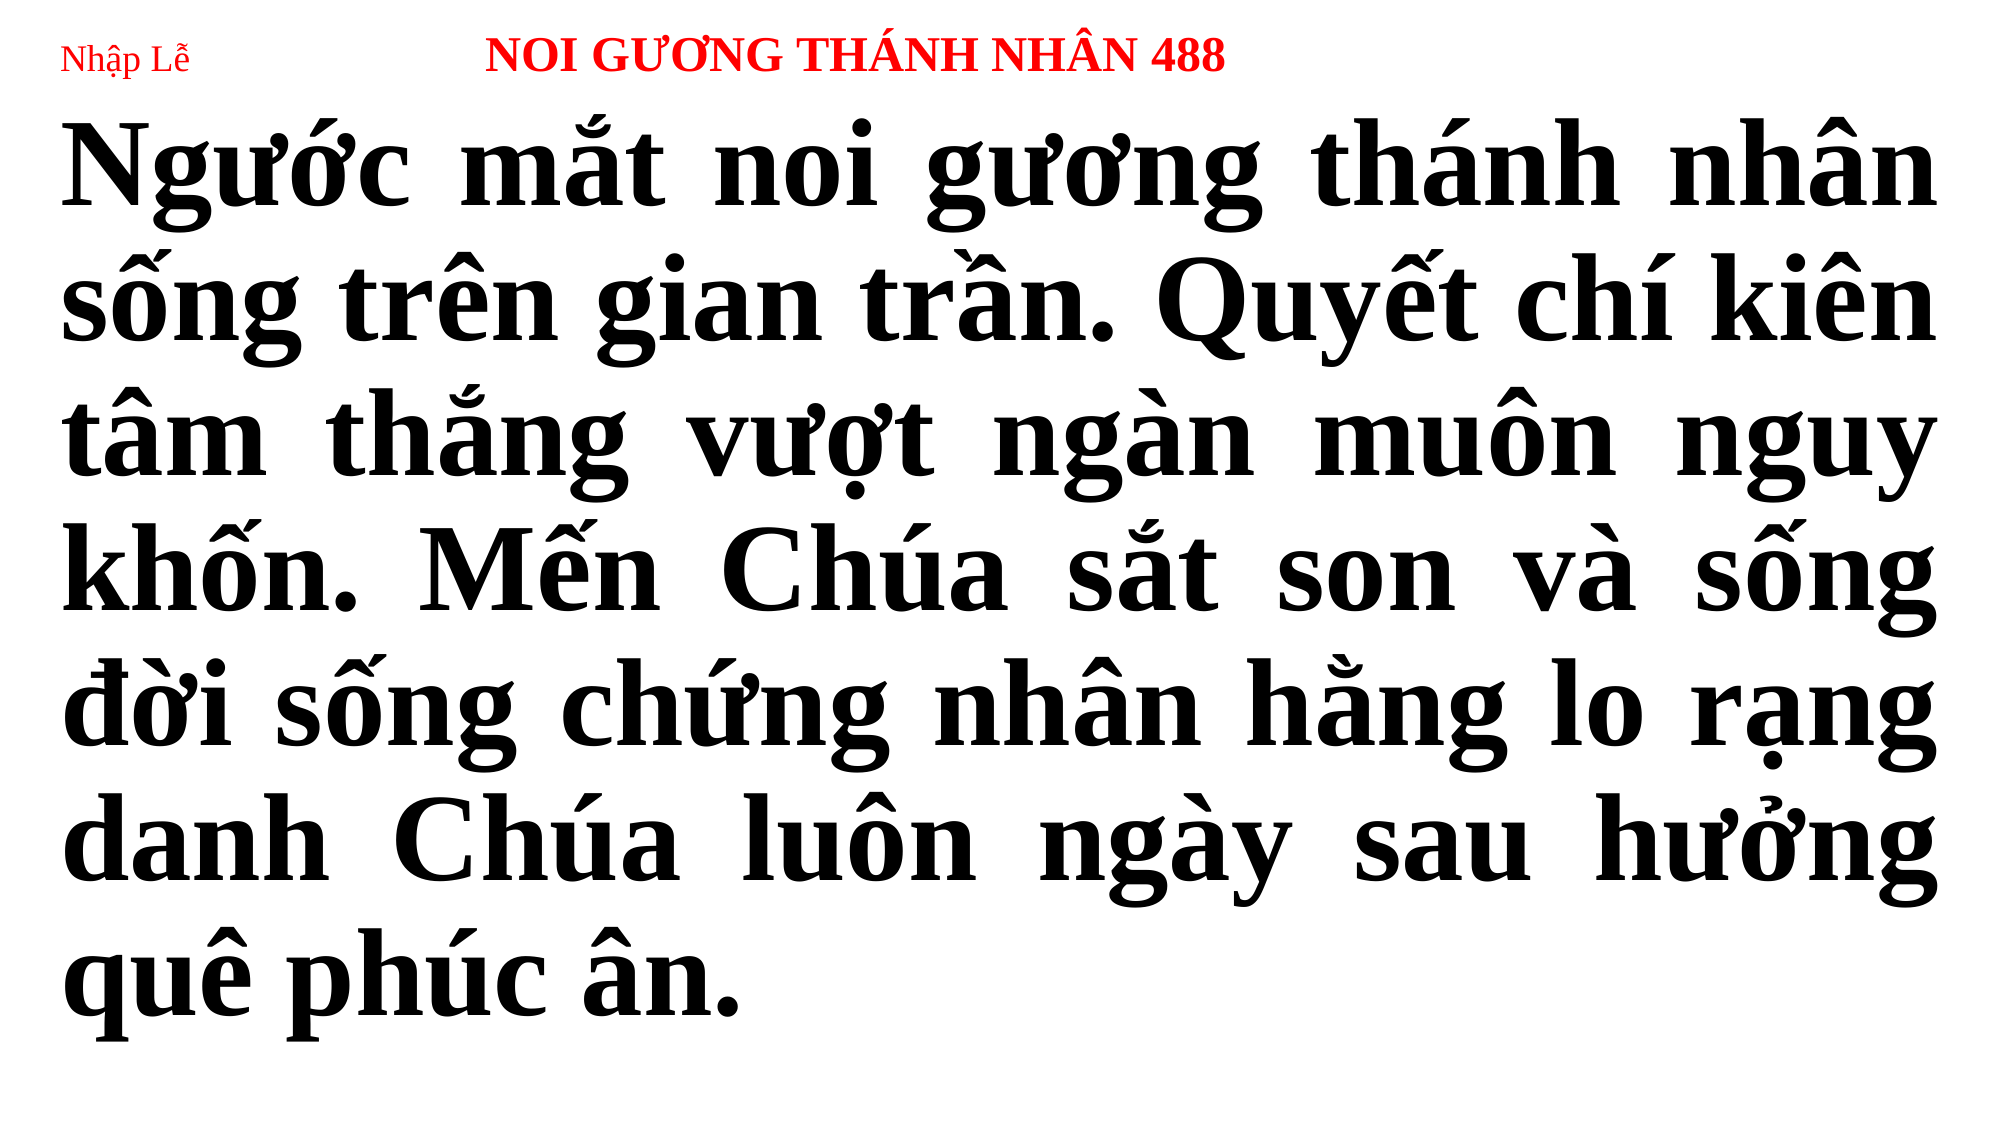

# Nhập Lễ                               NOI GƯƠNG THÁNH NHÂN 488
Ngước mắt noi gương thánh nhân sống trên gian trần. Quyết chí kiên tâm thắng vượt ngàn muôn nguy khốn. Mến Chúa sắt son và sống đời sống chứng nhân hằng lo rạng danh Chúa luôn ngày sau hưởng quê phúc ân.